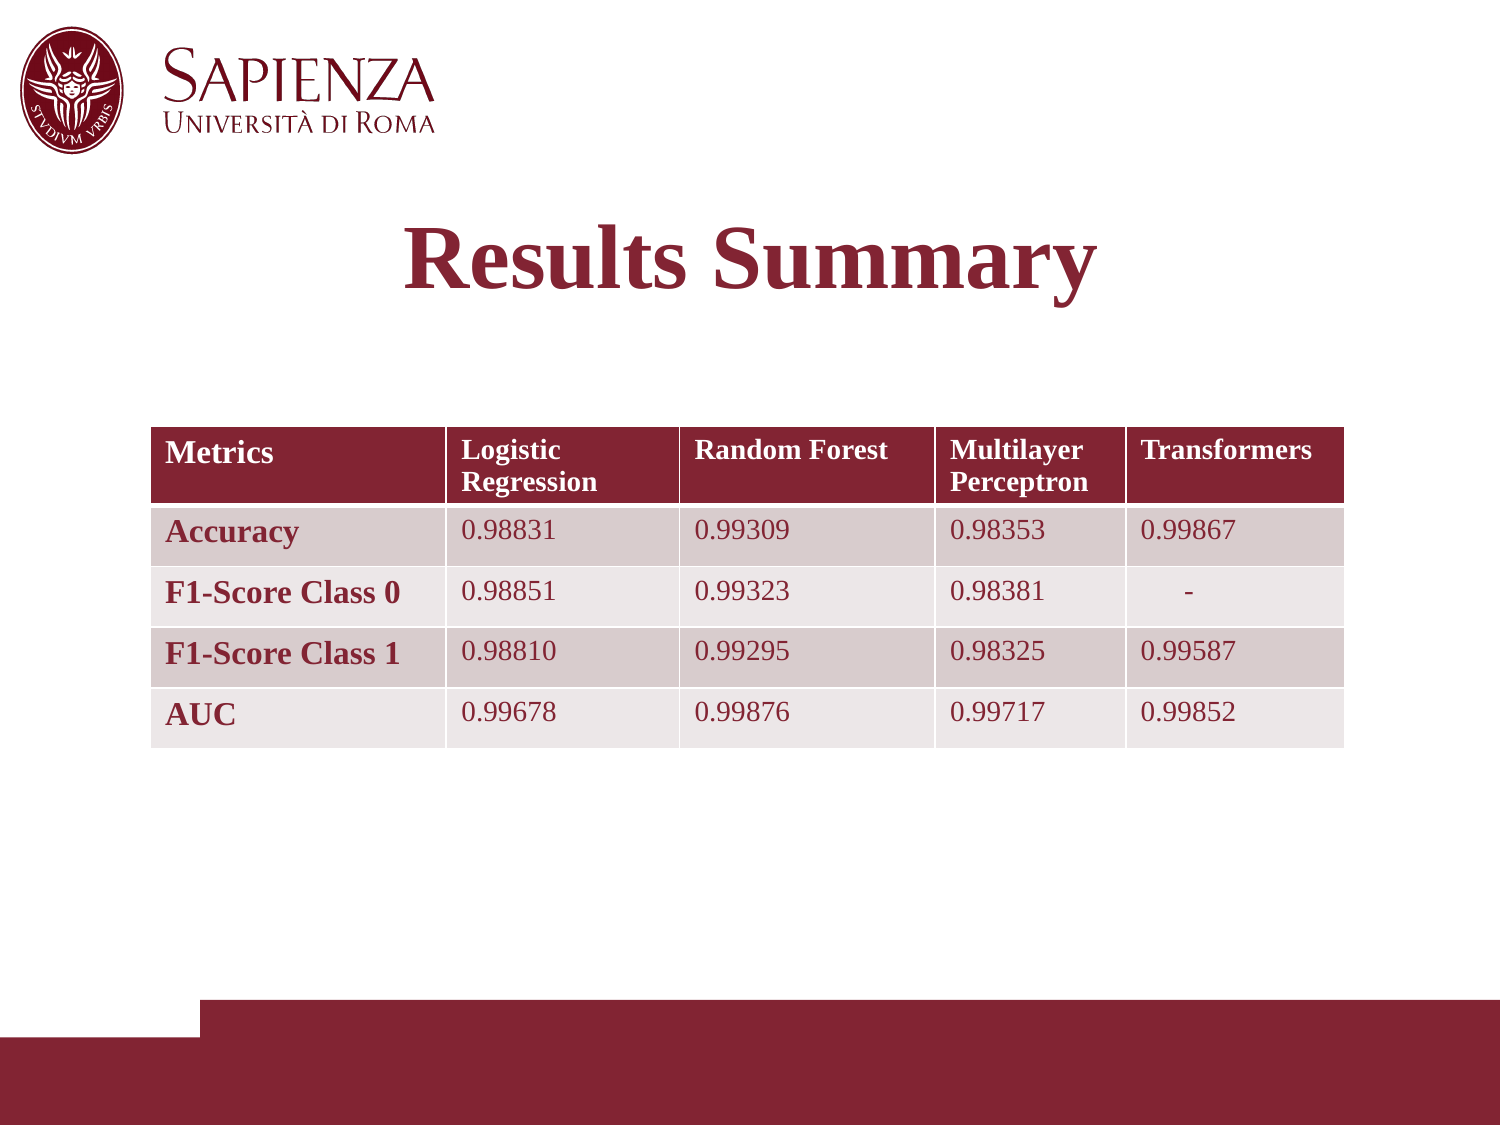

Results Summary
| Metrics | Logistic Regression | Random Forest | Multilayer Perceptron | Transformers |
| --- | --- | --- | --- | --- |
| Accuracy | 0.98831 | 0.99309 | 0.98353 | 0.99867 |
| F1-Score Class 0 | 0.98851 | 0.99323 | 0.98381 | - |
| F1-Score Class 1 | 0.98810 | 0.99295 | 0.98325 | 0.99587 |
| AUC | 0.99678 | 0.99876 | 0.99717 | 0.99852 |